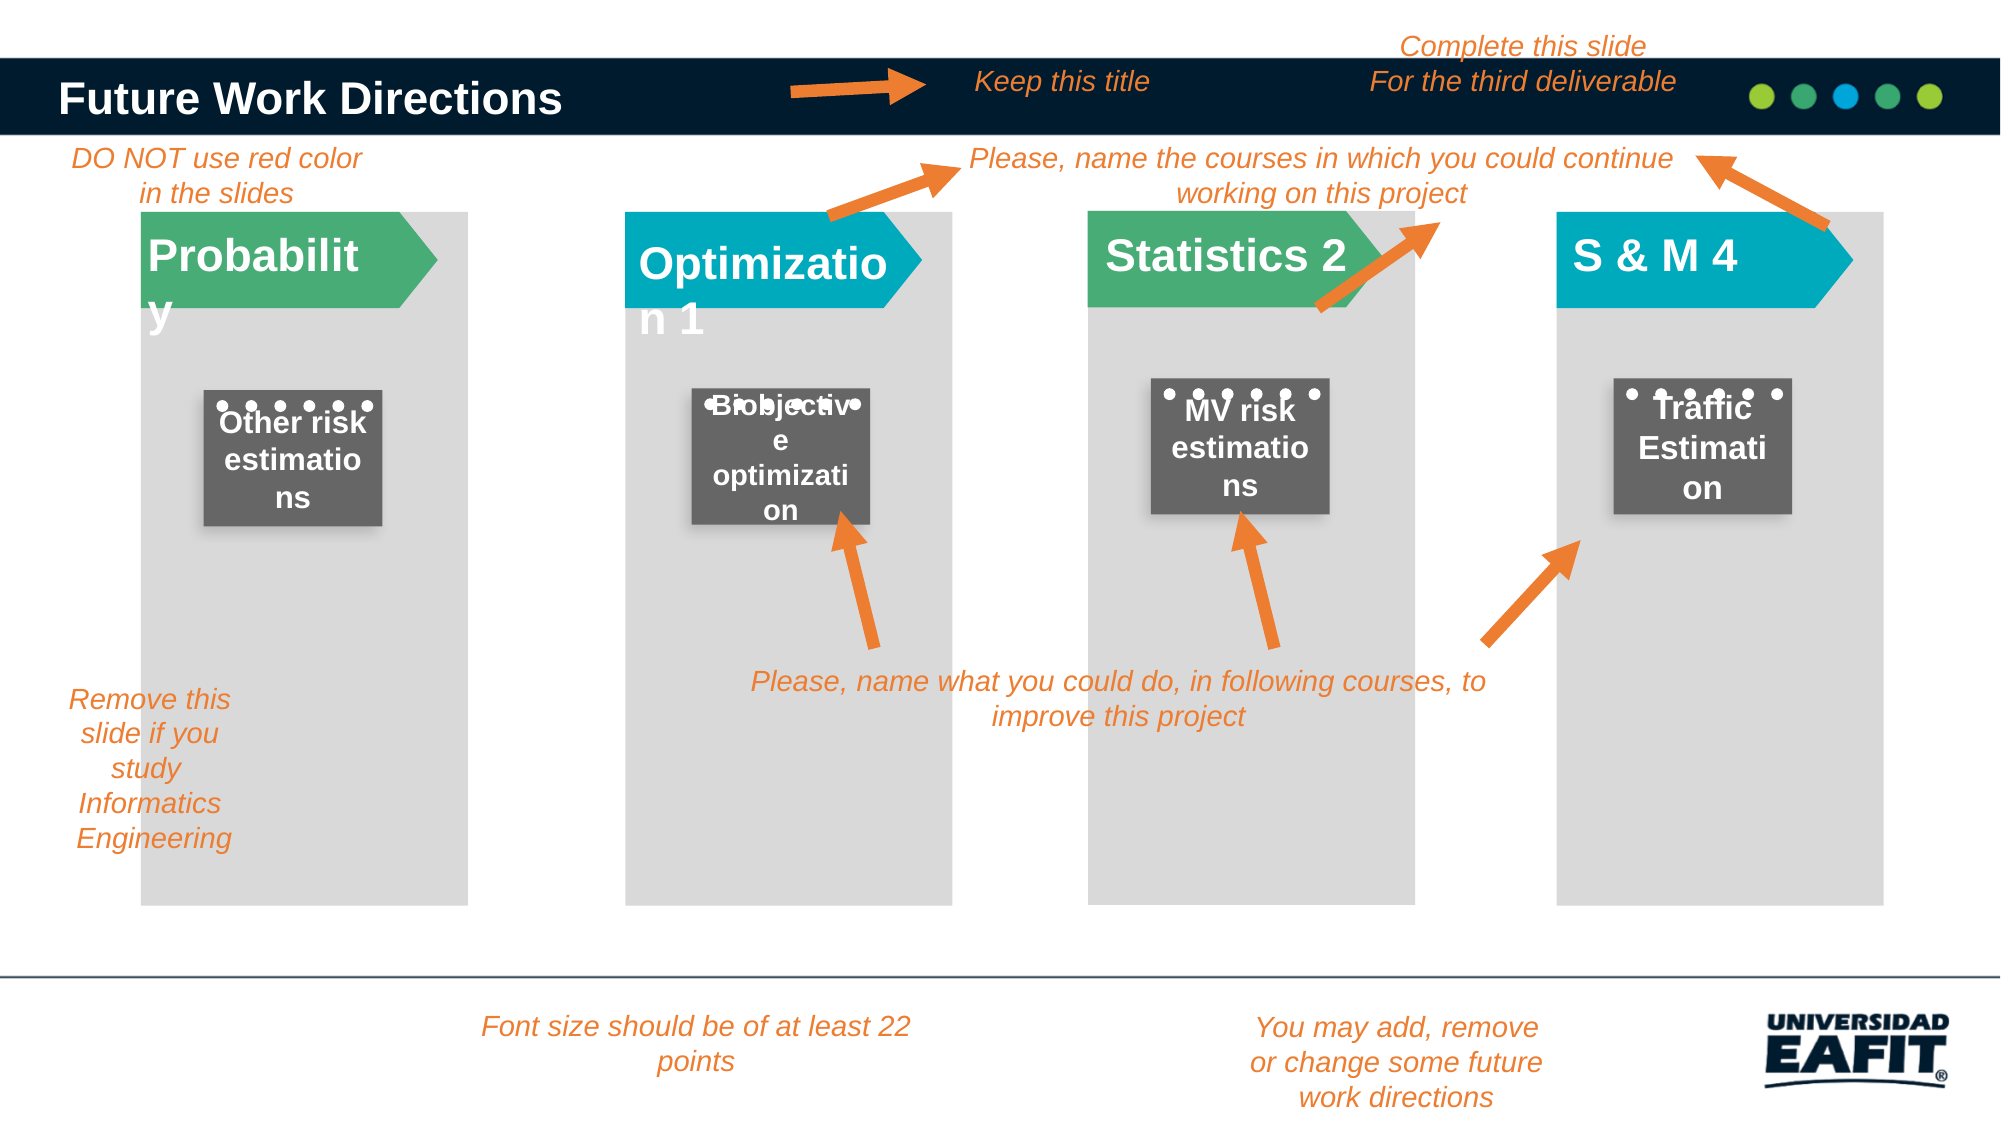

Complete this slide
For the third deliverable
Keep this title
Future Work Directions

DO NOT use red color in the slides
Please, name the courses in which you could continue working on this project

Statistics 2
Probability
S & M 4
Optimization 1

MV risk estimations

Traffic
Estimation

Biobjective
optimization

Other risk estimations

Please, name what you could do, in following courses, to improve this project
Remove this
slide if you
study
Informatics
 Engineering
Font size should be of at least 22 points
You may add, remove or change some future work directions